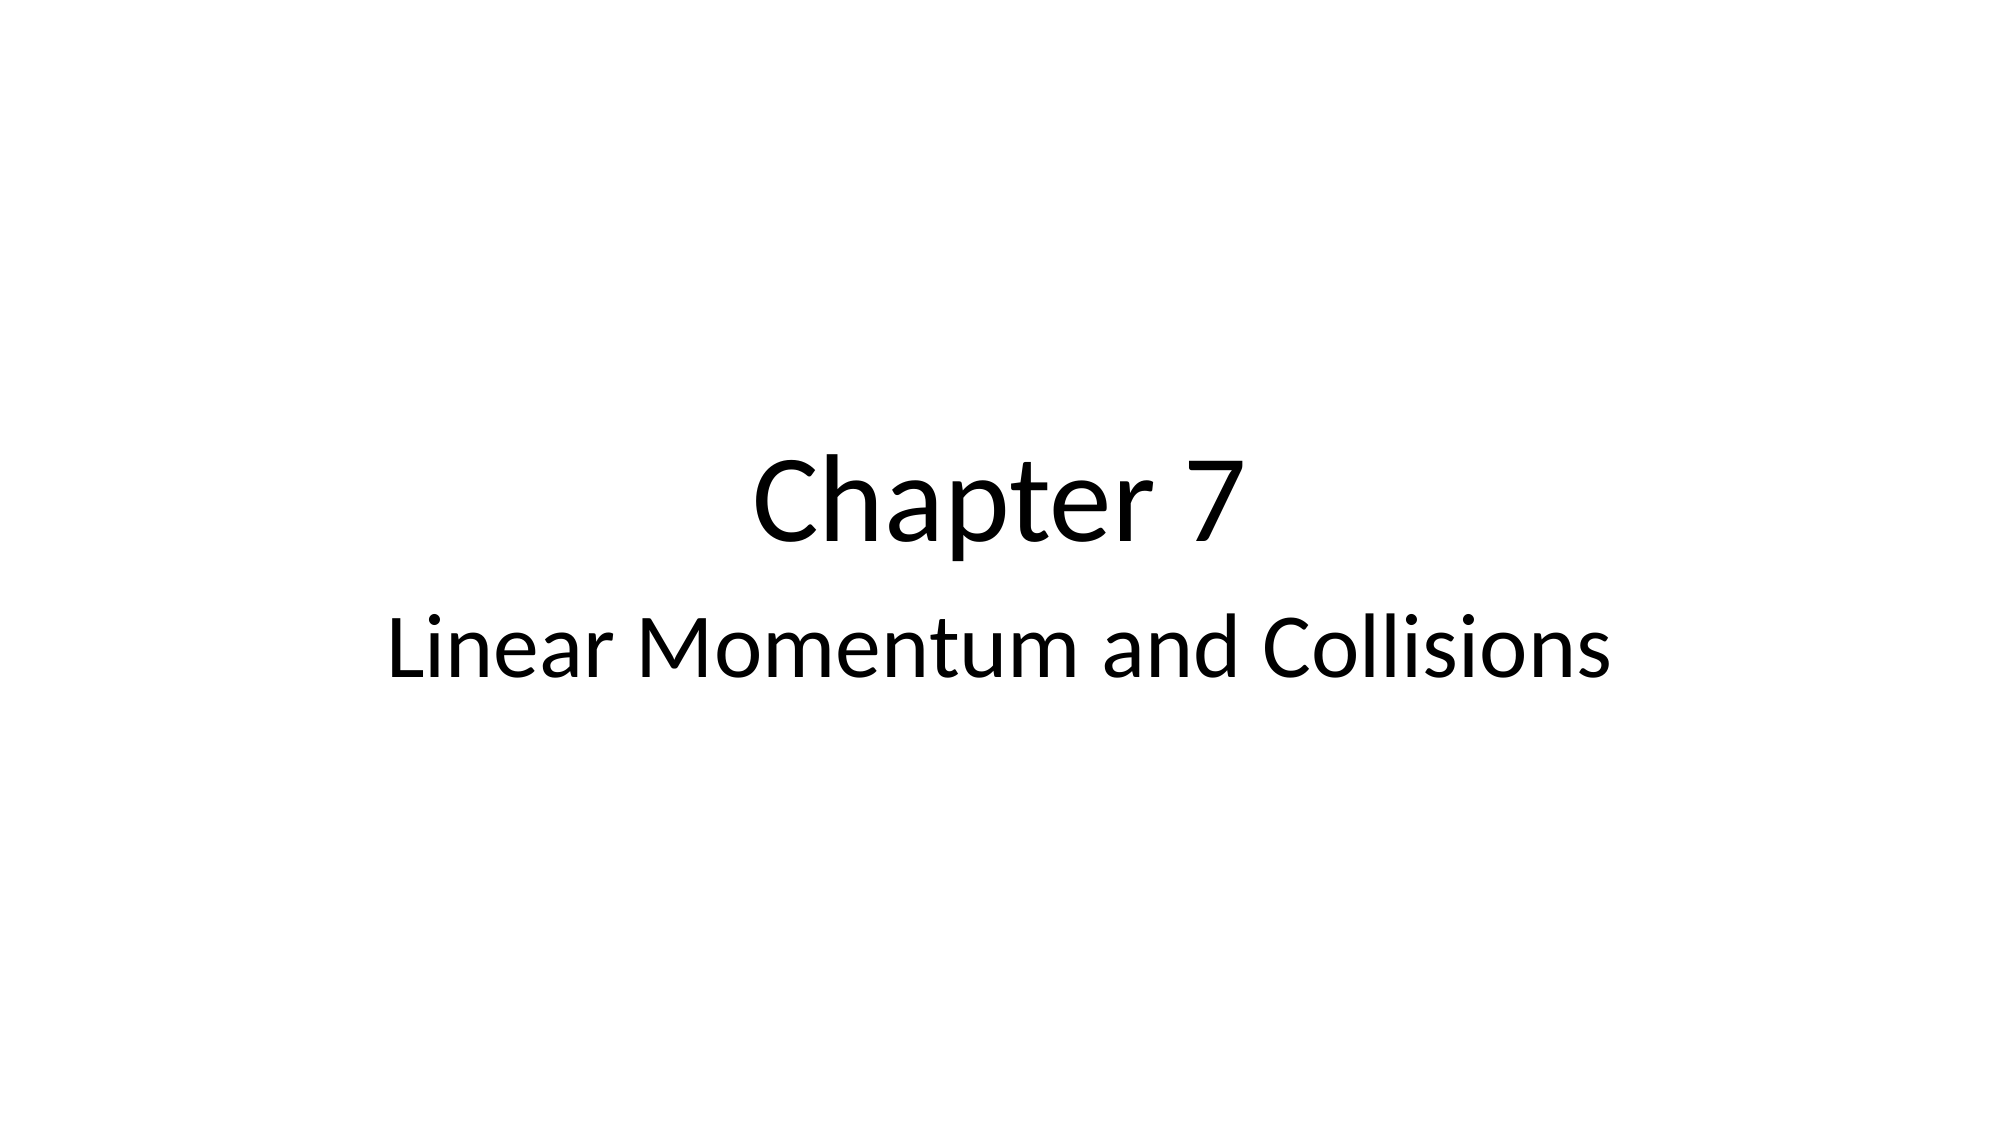

# Chapter 7
Linear Momentum and Collisions